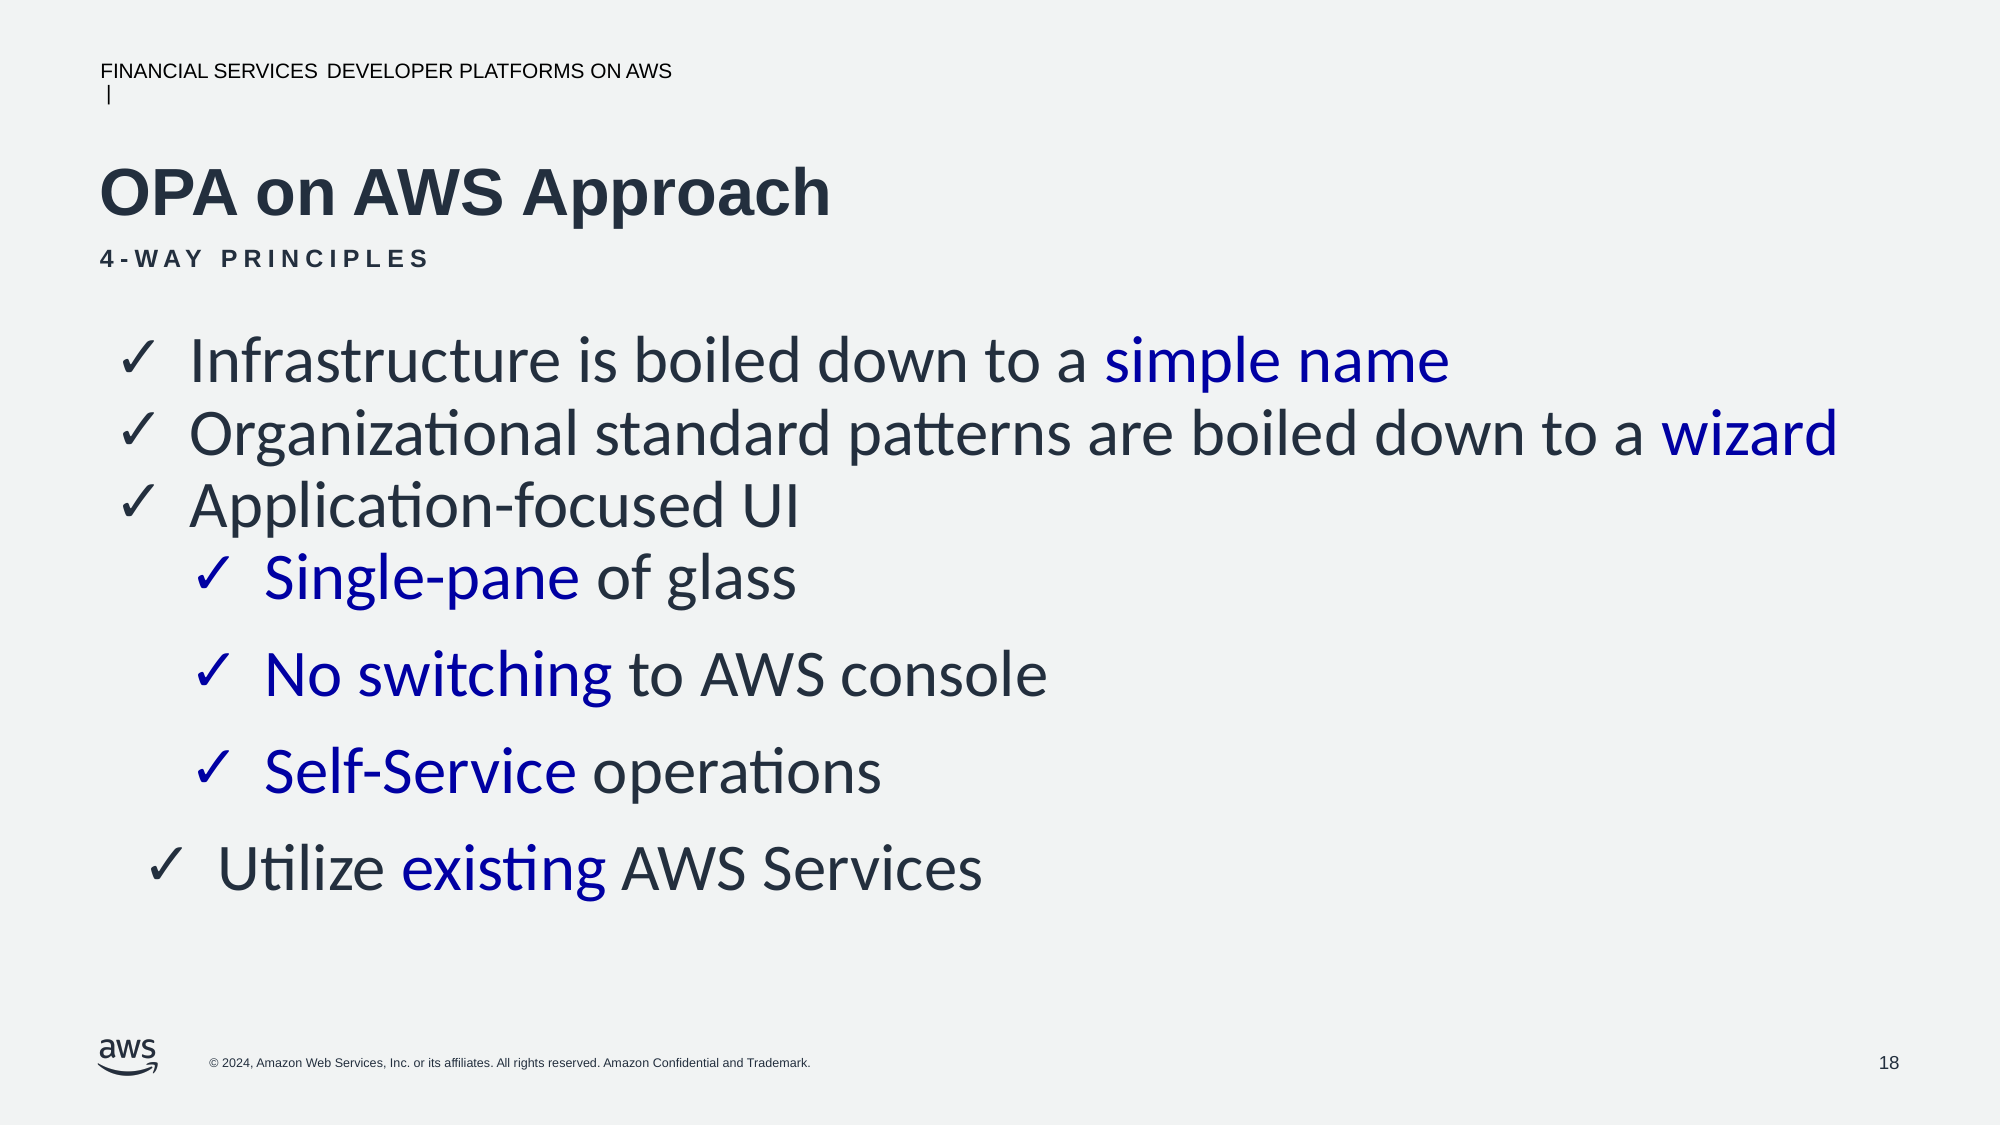

# OPA on AWS Approach
4-way principles
Infrastructure is boiled down to a simple name
Organizational standard patterns are boiled down to a wizard
Application-focused UI
Single-pane of glass
No switching to AWS console
Self-Service operations
Utilize existing AWS Services
18